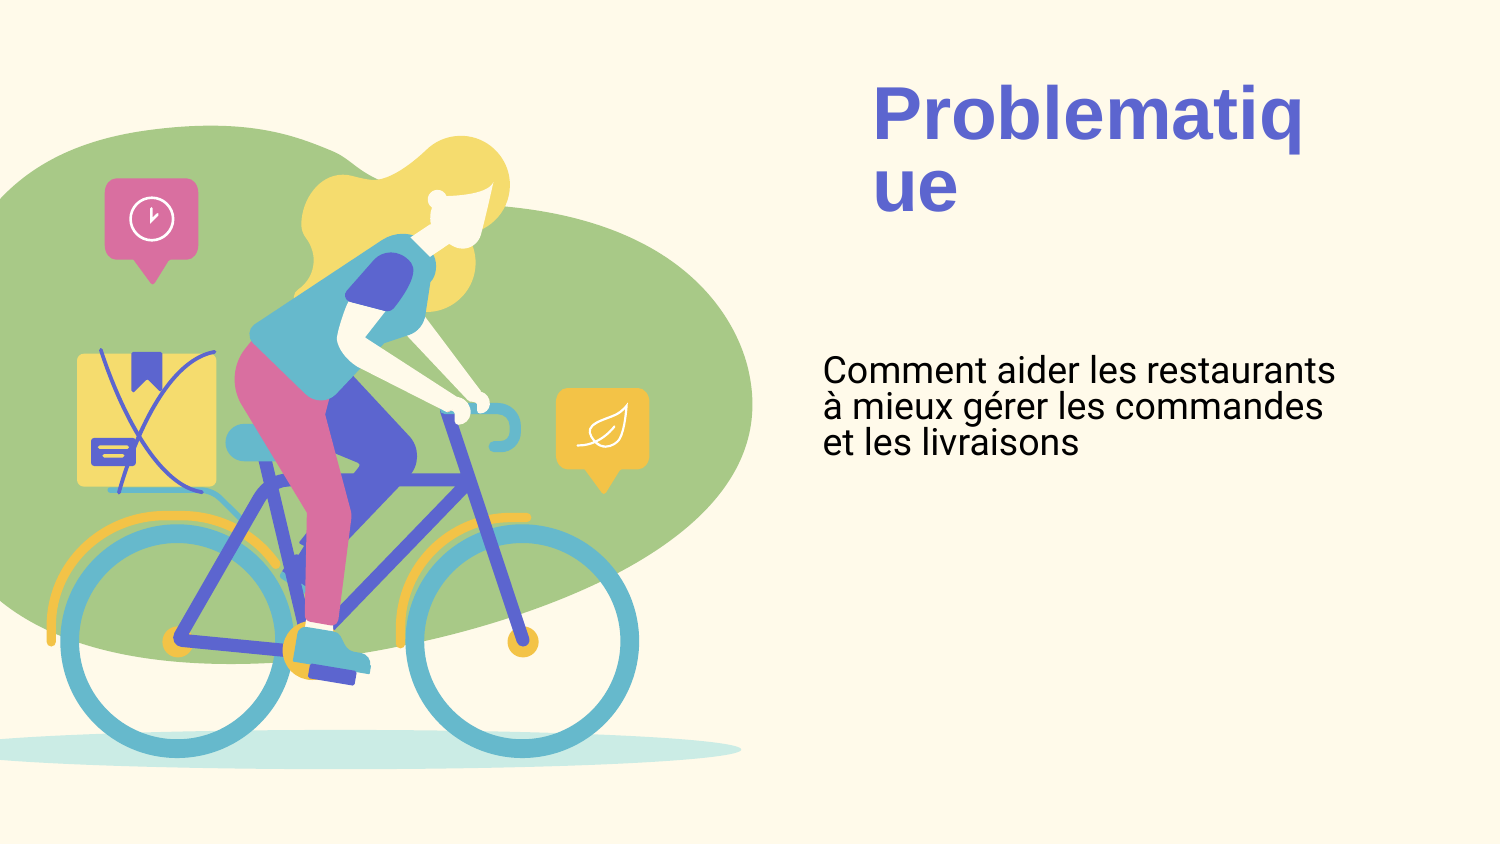

# Problematique

Comment aider les restaurants à mieux gérer les commandes et les livraisons